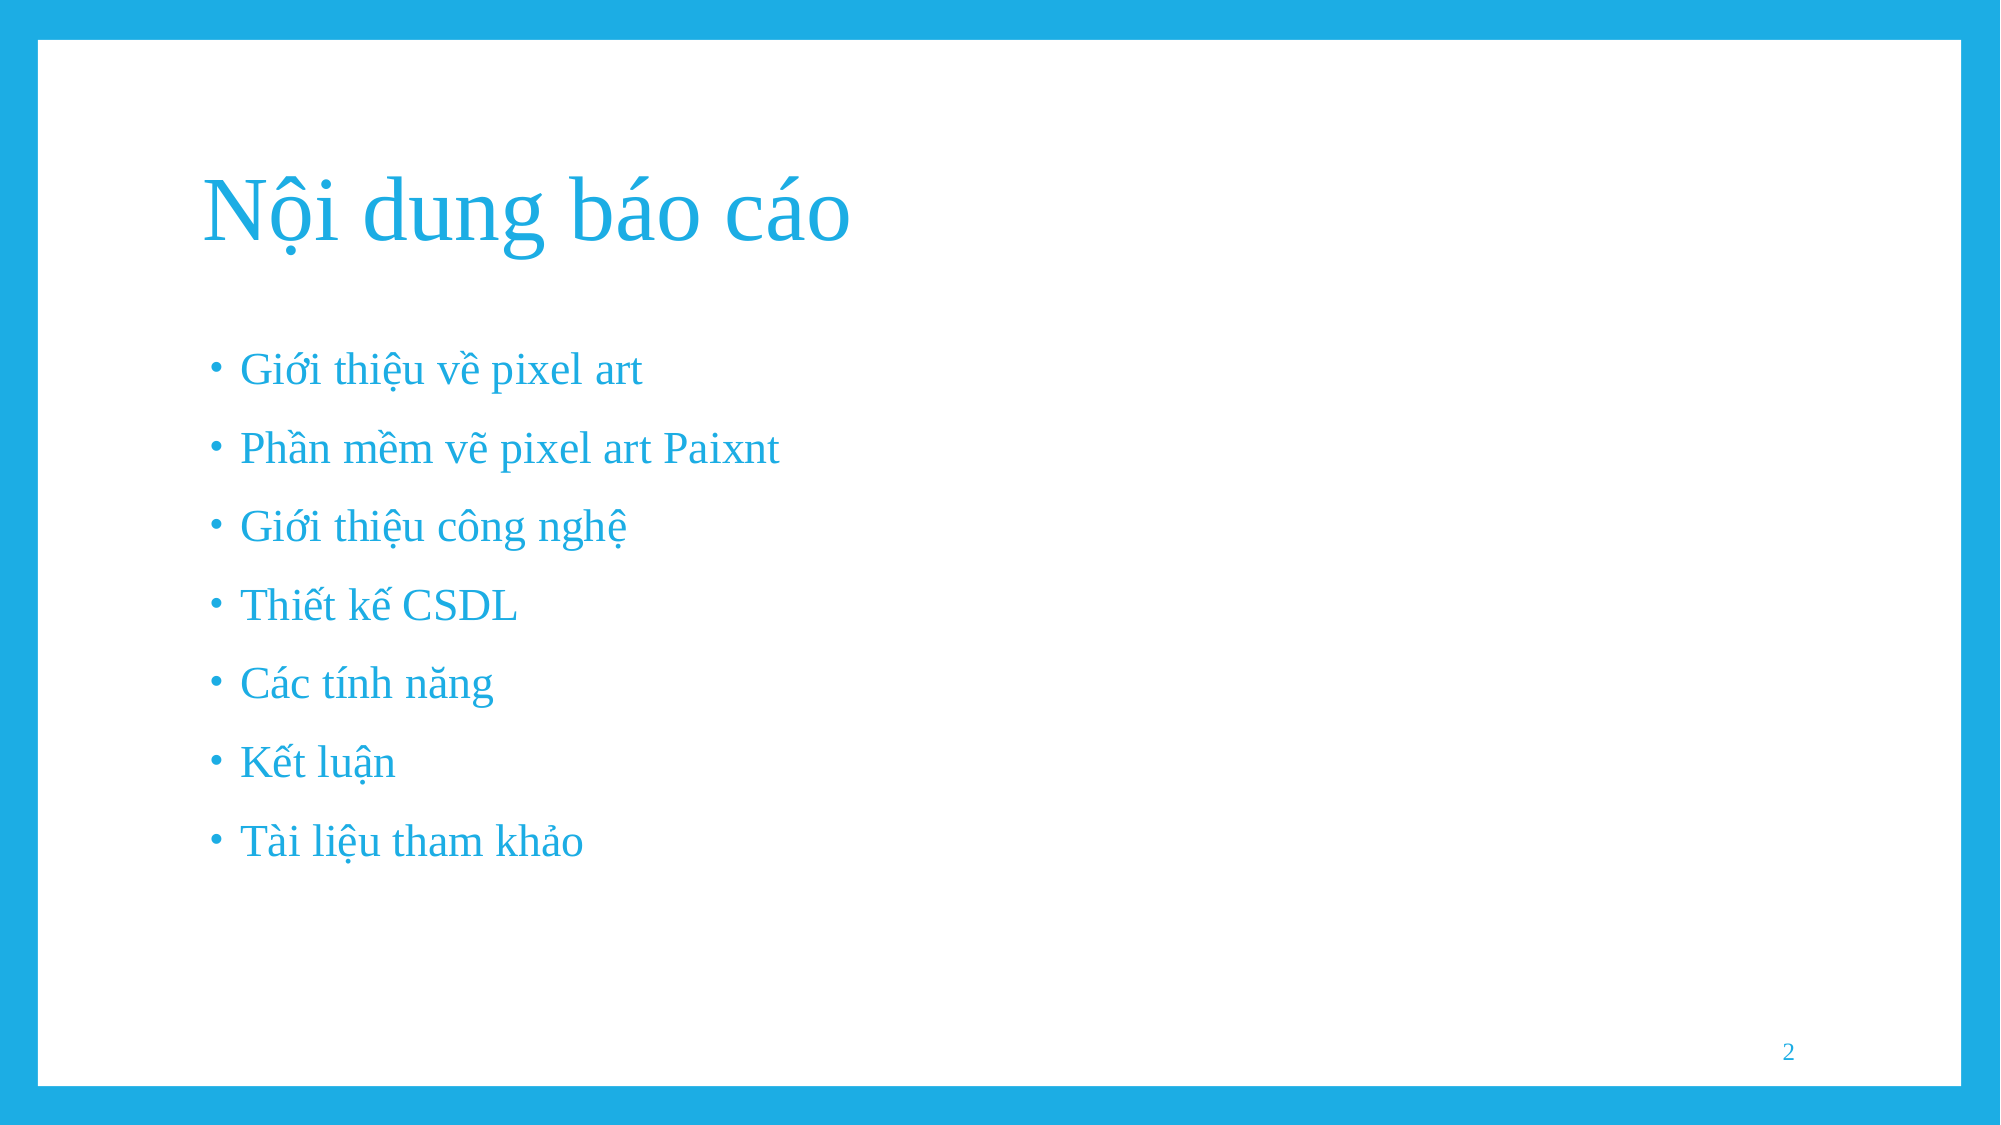

# Nội dung báo cáo
Giới thiệu về pixel art
Phần mềm vẽ pixel art Paixnt
Giới thiệu công nghệ
Thiết kế CSDL
Các tính năng
Kết luận
Tài liệu tham khảo
2